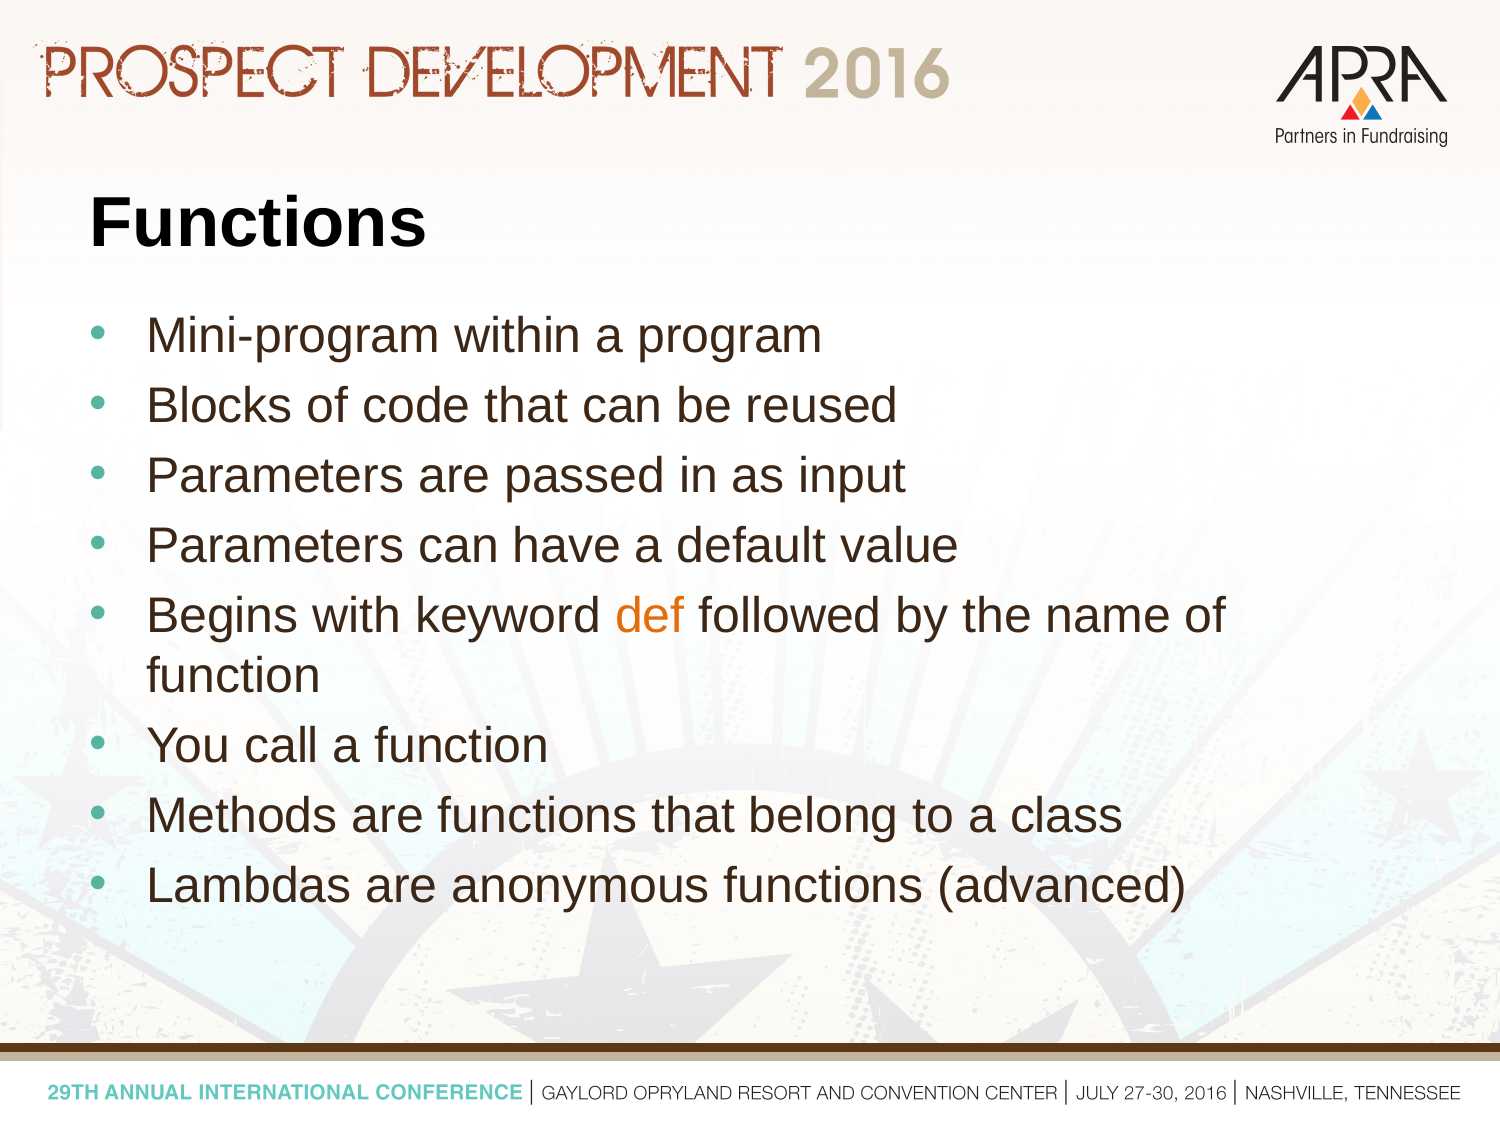

# Functions
Mini-program within a program
Blocks of code that can be reused
Parameters are passed in as input
Parameters can have a default value
Begins with keyword def followed by the name of function
You call a function
Methods are functions that belong to a class
Lambdas are anonymous functions (advanced)